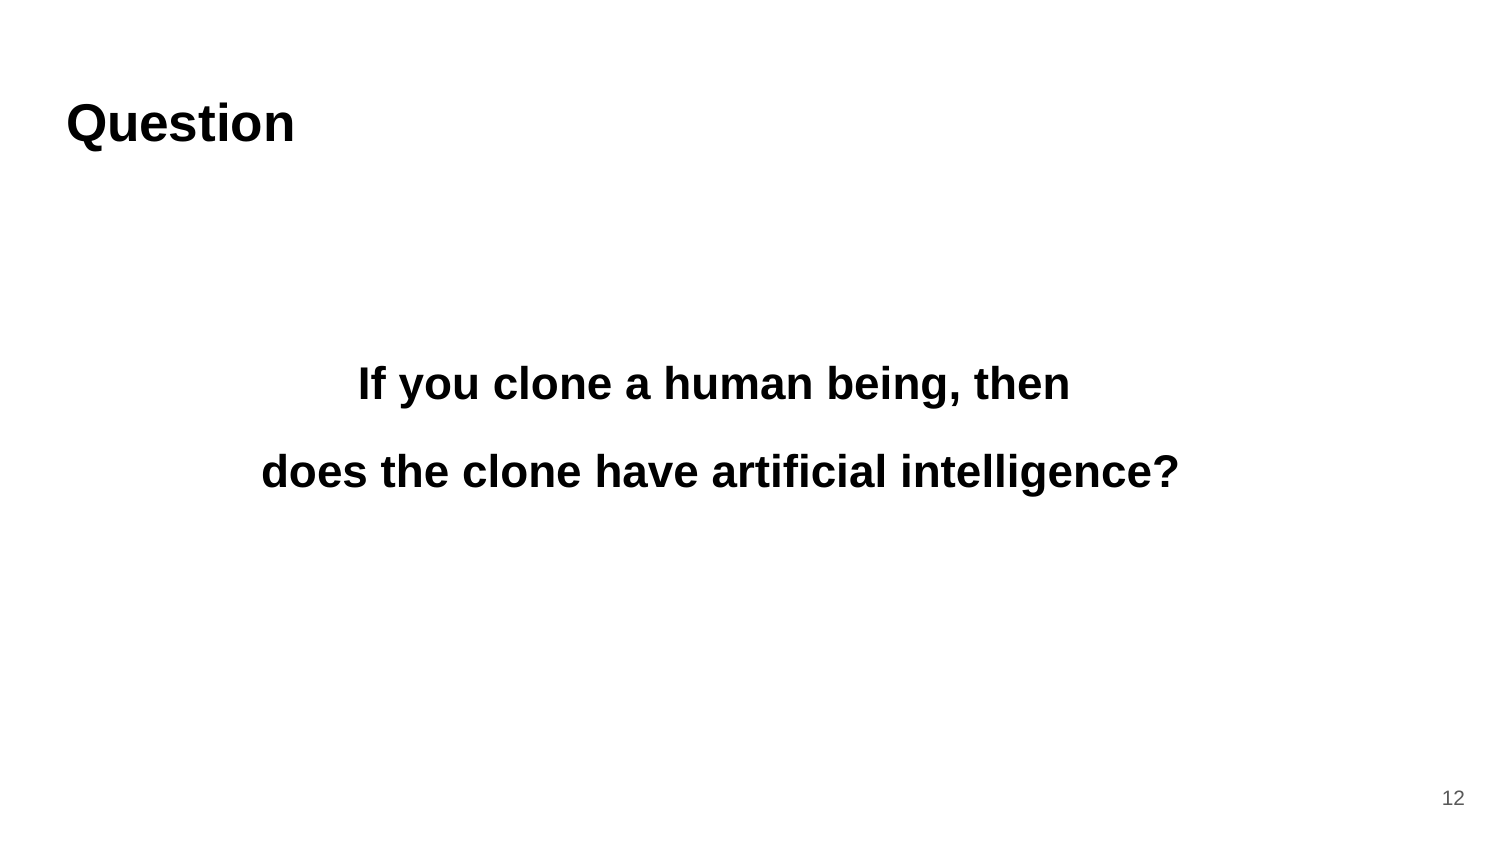

# Question
If you clone a human being, then
does the clone have artificial intelligence?
12